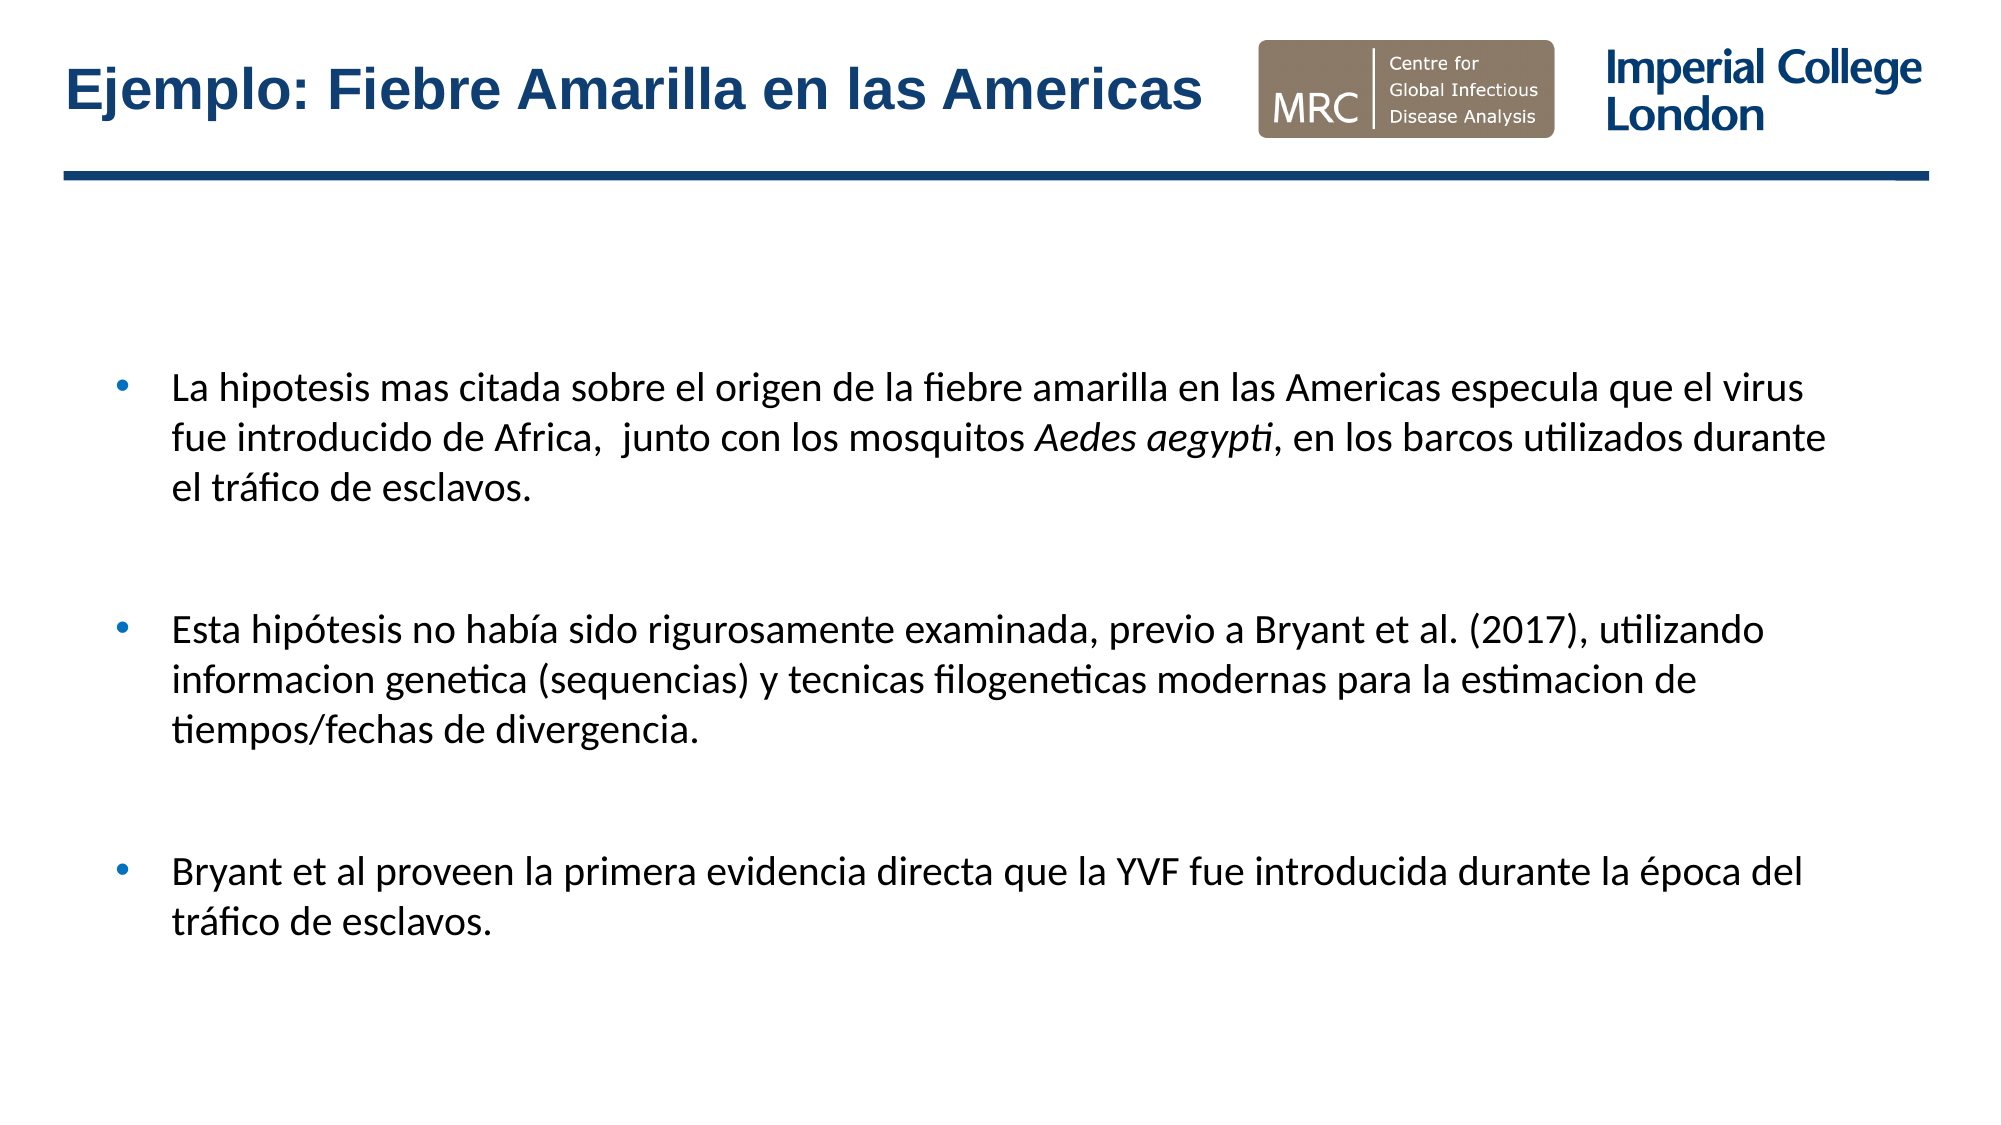

# Ejemplo: Fiebre Amarilla en las Americas

La hipotesis mas citada sobre el origen de la fiebre amarilla en las Americas especula que el virus  fue introducido de Africa,  junto con los mosquitos Aedes aegypti, en los barcos utilizados durante el tráfico de esclavos.

Esta hipótesis no había sido rigurosamente examinada, previo a Bryant et al. (2017), utilizando informacion genetica (sequencias) y tecnicas filogeneticas modernas para la estimacion de tiempos/fechas de divergencia.

Bryant et al proveen la primera evidencia directa que la YVF fue introducida durante la época del tráfico de esclavos.